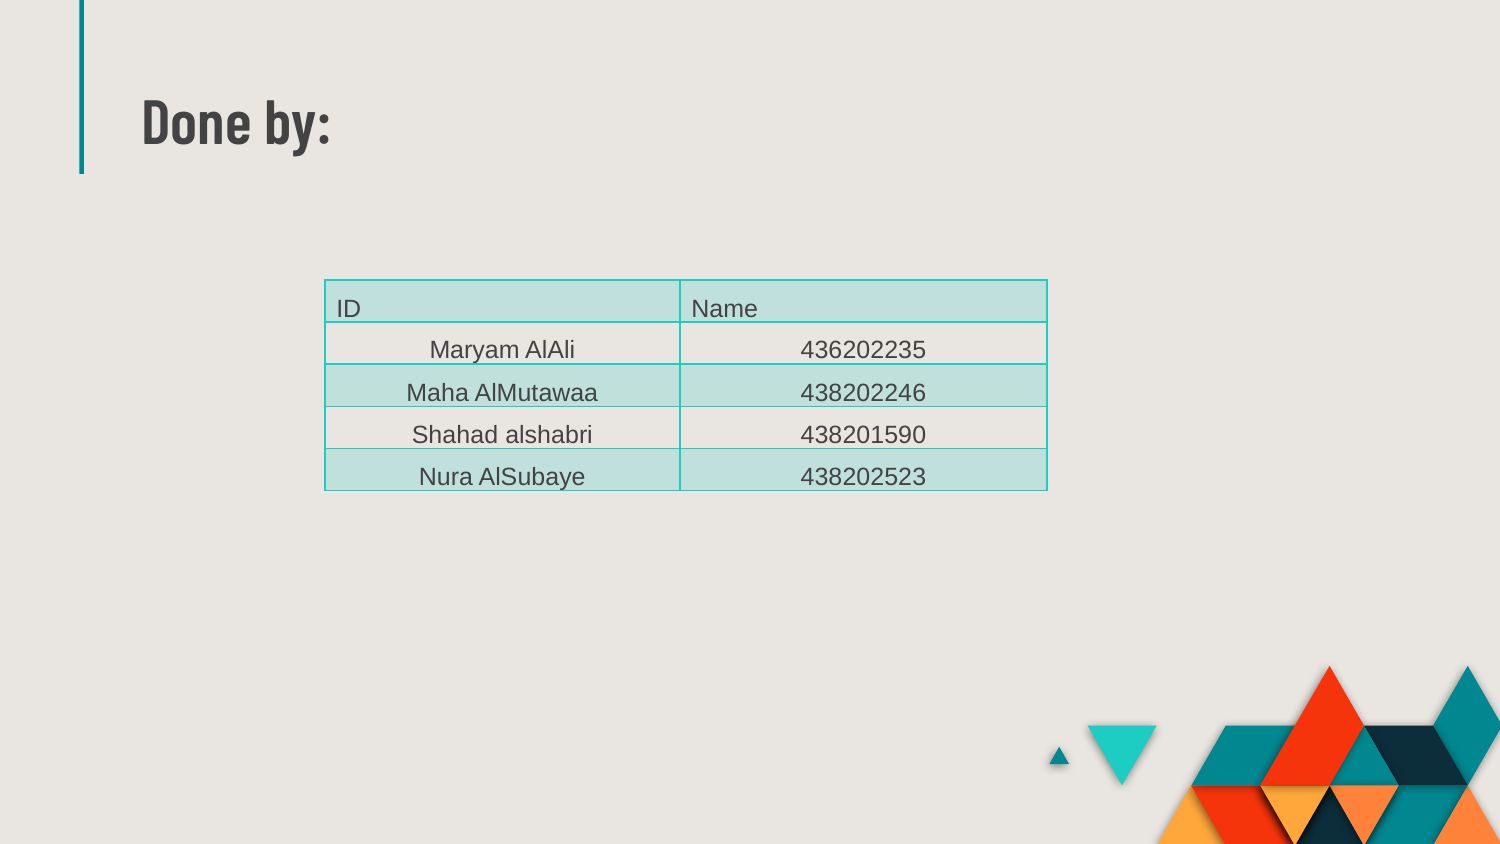

# Done by:
| ID | Name |
| --- | --- |
| Maryam AlAli | 436202235 |
| Maha AlMutawaa | 438202246 |
| Shahad alshabri | 438201590 |
| Nura AlSubaye | 438202523 |